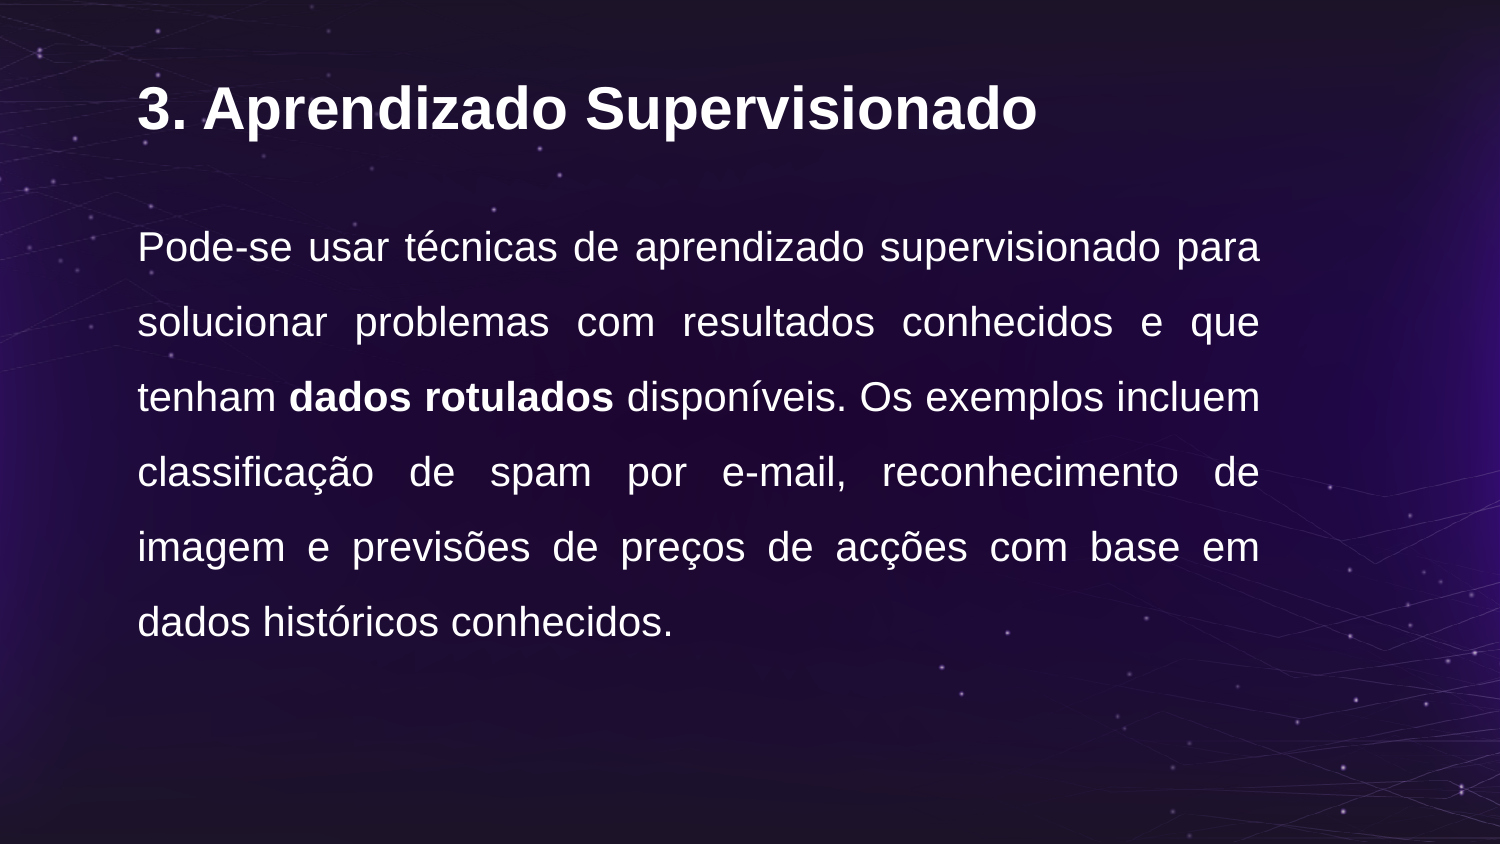

3. Aprendizado Supervisionado
Pode-se usar técnicas de aprendizado supervisionado para solucionar problemas com resultados conhecidos e que tenham dados rotulados disponíveis. Os exemplos incluem classificação de spam por e-mail, reconhecimento de imagem e previsões de preços de acções com base em dados históricos conhecidos.